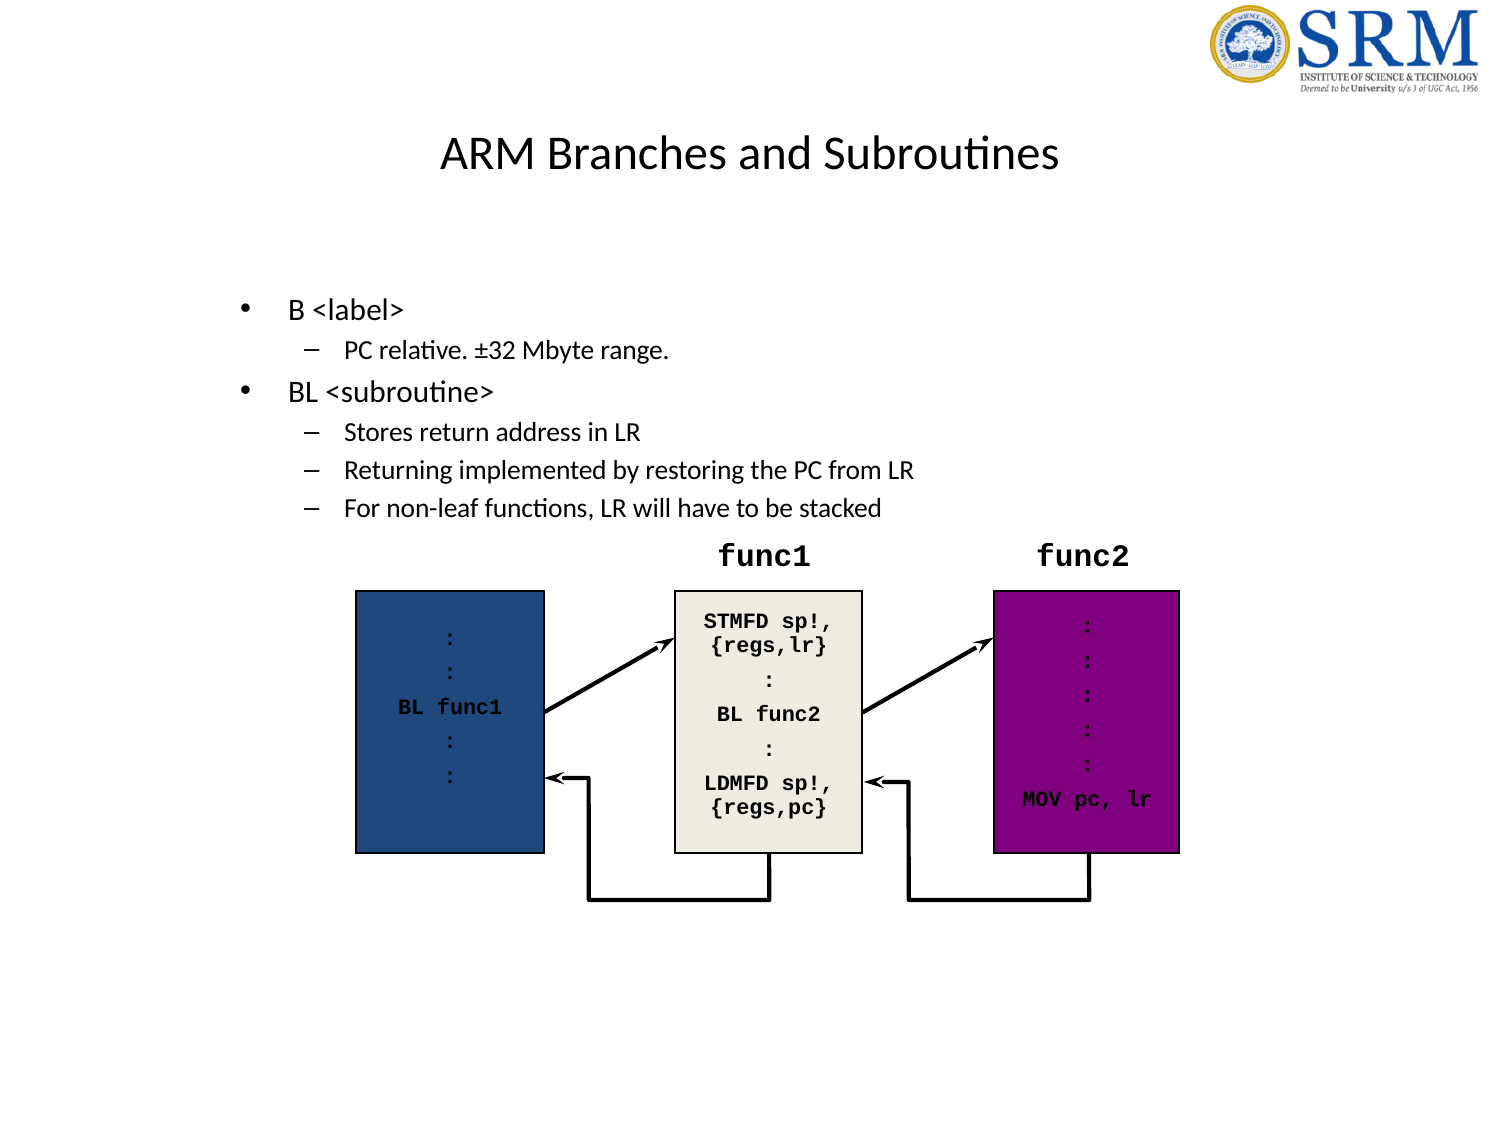

# ARM Branches and Subroutines
B <label>
PC relative. ±32 Mbyte range.
BL <subroutine>
Stores return address in LR
Returning implemented by restoring the PC from LR
For non-leaf functions, LR will have to be stacked
func1
func2

:
:
BL func1
:
:
STMFD sp!,{regs,lr}
:
BL func2
:
LDMFD sp!,{regs,pc}
:
:
:
:
:
MOV pc, lr